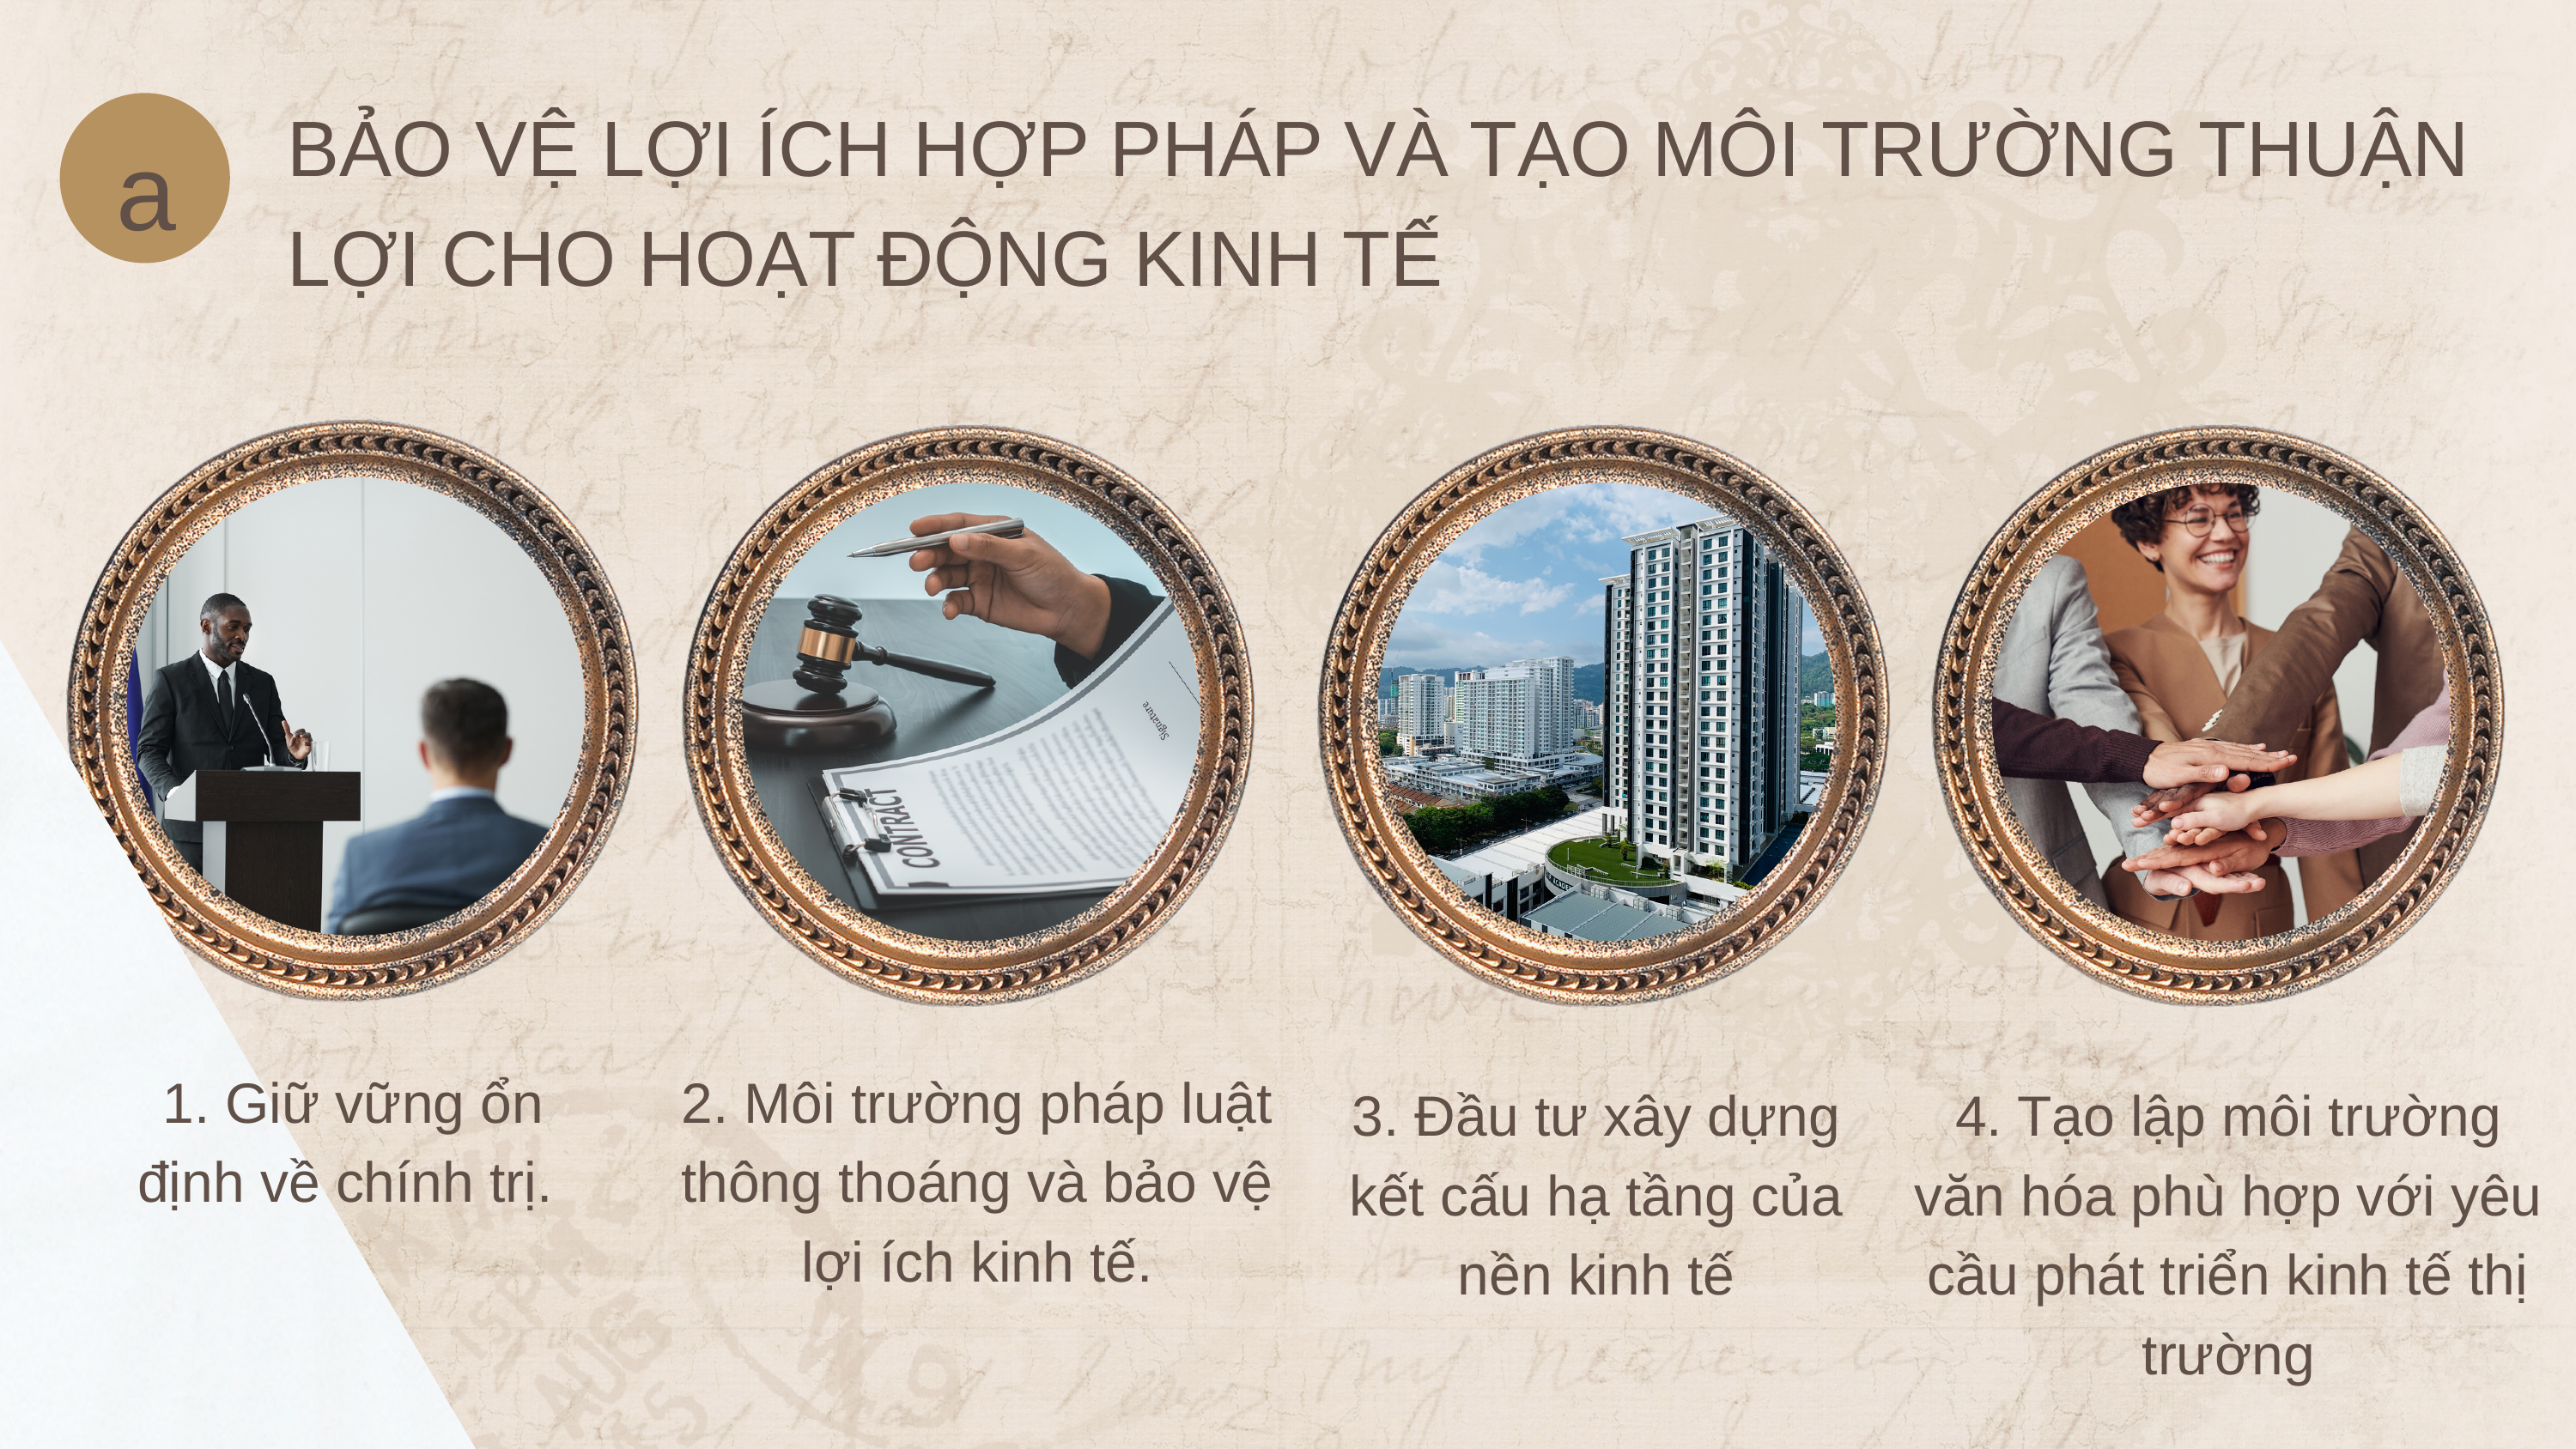

BẢO VỆ LỢI ÍCH HỢP PHÁP VÀ TẠO MÔI TRƯỜNG THUẬN LỢI CHO HOẠT ĐỘNG KINH TẾ

a

1. Giữ vững ổn định về chính trị.
2. Môi trường pháp luật thông thoáng và bảo vệ lợi ích kinh tế.

3. Đầu tư xây dựng kết cấu hạ tầng của nền kinh tế
4. Tạo lập môi trường văn hóa phù hợp với yêu cầu phát triển kinh tế thị trường